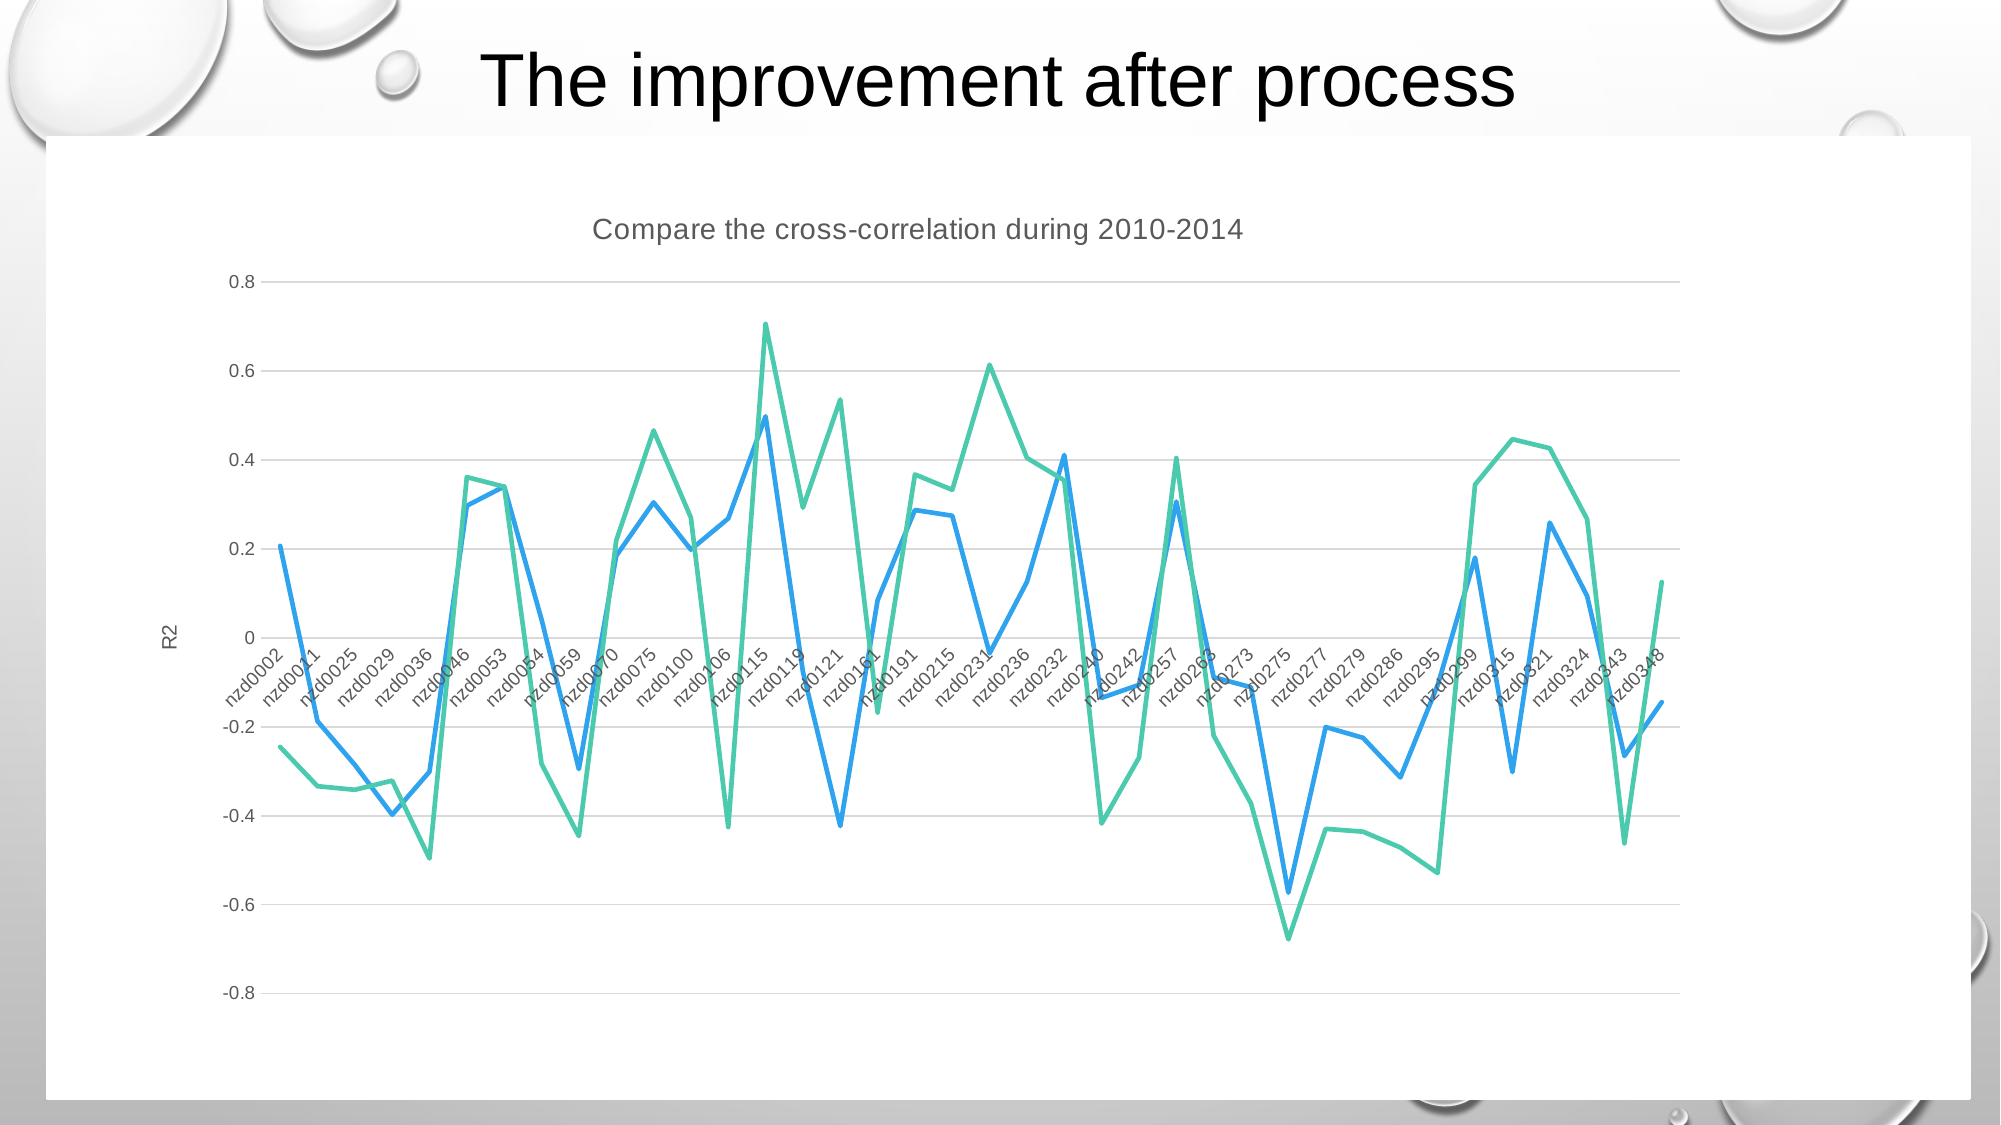

# The improvement after process

### Chart: Compare the cross-correlation during 2010-2014

| Category | previous | latest |
|---|---|---|
| nzd0002 | 0.206919312780249 | -0.245402612850722 |
| nzd0011 | -0.187389662859359 | -0.333470053085657 |
| nzd0025 | -0.285462312477168 | -0.341591734747963 |
| nzd0029 | -0.397599060821855 | -0.321066586114266 |
| nzd0036 | -0.300897831023229 | -0.49596002077446 |
| nzd0046 | 0.297112271891456 | 0.361576807251653 |
| nzd0053 | 0.340358684509119 | 0.339947460384378 |
| nzd0054 | 0.0412885002750649 | -0.283236850271404 |
| nzd0059 | -0.295026222243134 | -0.445845772542789 |
| nzd0070 | 0.18455486849455 | 0.219226093416058 |
| nzd0075 | 0.304668267476088 | 0.466239606836599 |
| nzd0100 | 0.198474164304004 | 0.27049276687695 |
| nzd0106 | 0.268622185255972 | -0.4253282707742 |
| nzd0115 | 0.4983353063478 | 0.705948415409267 |
| nzd0119 | -0.0761591948554076 | 0.292712504236557 |
| nzd0121 | -0.423151773909755 | 0.535994349200651 |
| nzd0161 | 0.0848389303680938 | -0.1677602337779 |
| nzd0191 | 0.2875906250354 | 0.367471664638804 |
| nzd0215 | 0.274718372116772 | 0.332820334107727 |
| nzd0231 | -0.0347937725844076 | 0.614197800292149 |
| nzd0236 | 0.126077393500332 | 0.404539905057551 |
| nzd0232 | 0.411310773337346 | 0.354203949558602 |
| nzd0240 | -0.13491810602754 | -0.417456042660118 |
| nzd0242 | -0.105625507843131 | -0.269274499664984 |
| nzd0257 | 0.306390413967672 | 0.404265330087781 |
| nzd0263 | -0.088494463446313 | -0.219555889070235 |
| nzd0273 | -0.110983056490777 | -0.372559441260196 |
| nzd0275 | -0.572963222428415 | -0.677763626940895 |
| nzd0277 | -0.20045356455775 | -0.429433632301332 |
| nzd0279 | -0.224752038243002 | -0.435687192193269 |
| nzd0286 | -0.313743228497482 | -0.471325953747093 |
| nzd0295 | -0.10627215067315 | -0.528857586459515 |
| nzd0299 | 0.180531822715531 | 0.344664259246015 |
| nzd0315 | -0.301799012409299 | 0.446746757137364 |
| nzd0321 | 0.259161638925982 | 0.426477792935376 |
| nzd0324 | 0.0942881643986456 | 0.26694459122733 |
| nzd0343 | -0.265533552332081 | -0.462058906419064 |
| nzd0348 | -0.144392846255357 | 0.125759948207279 |